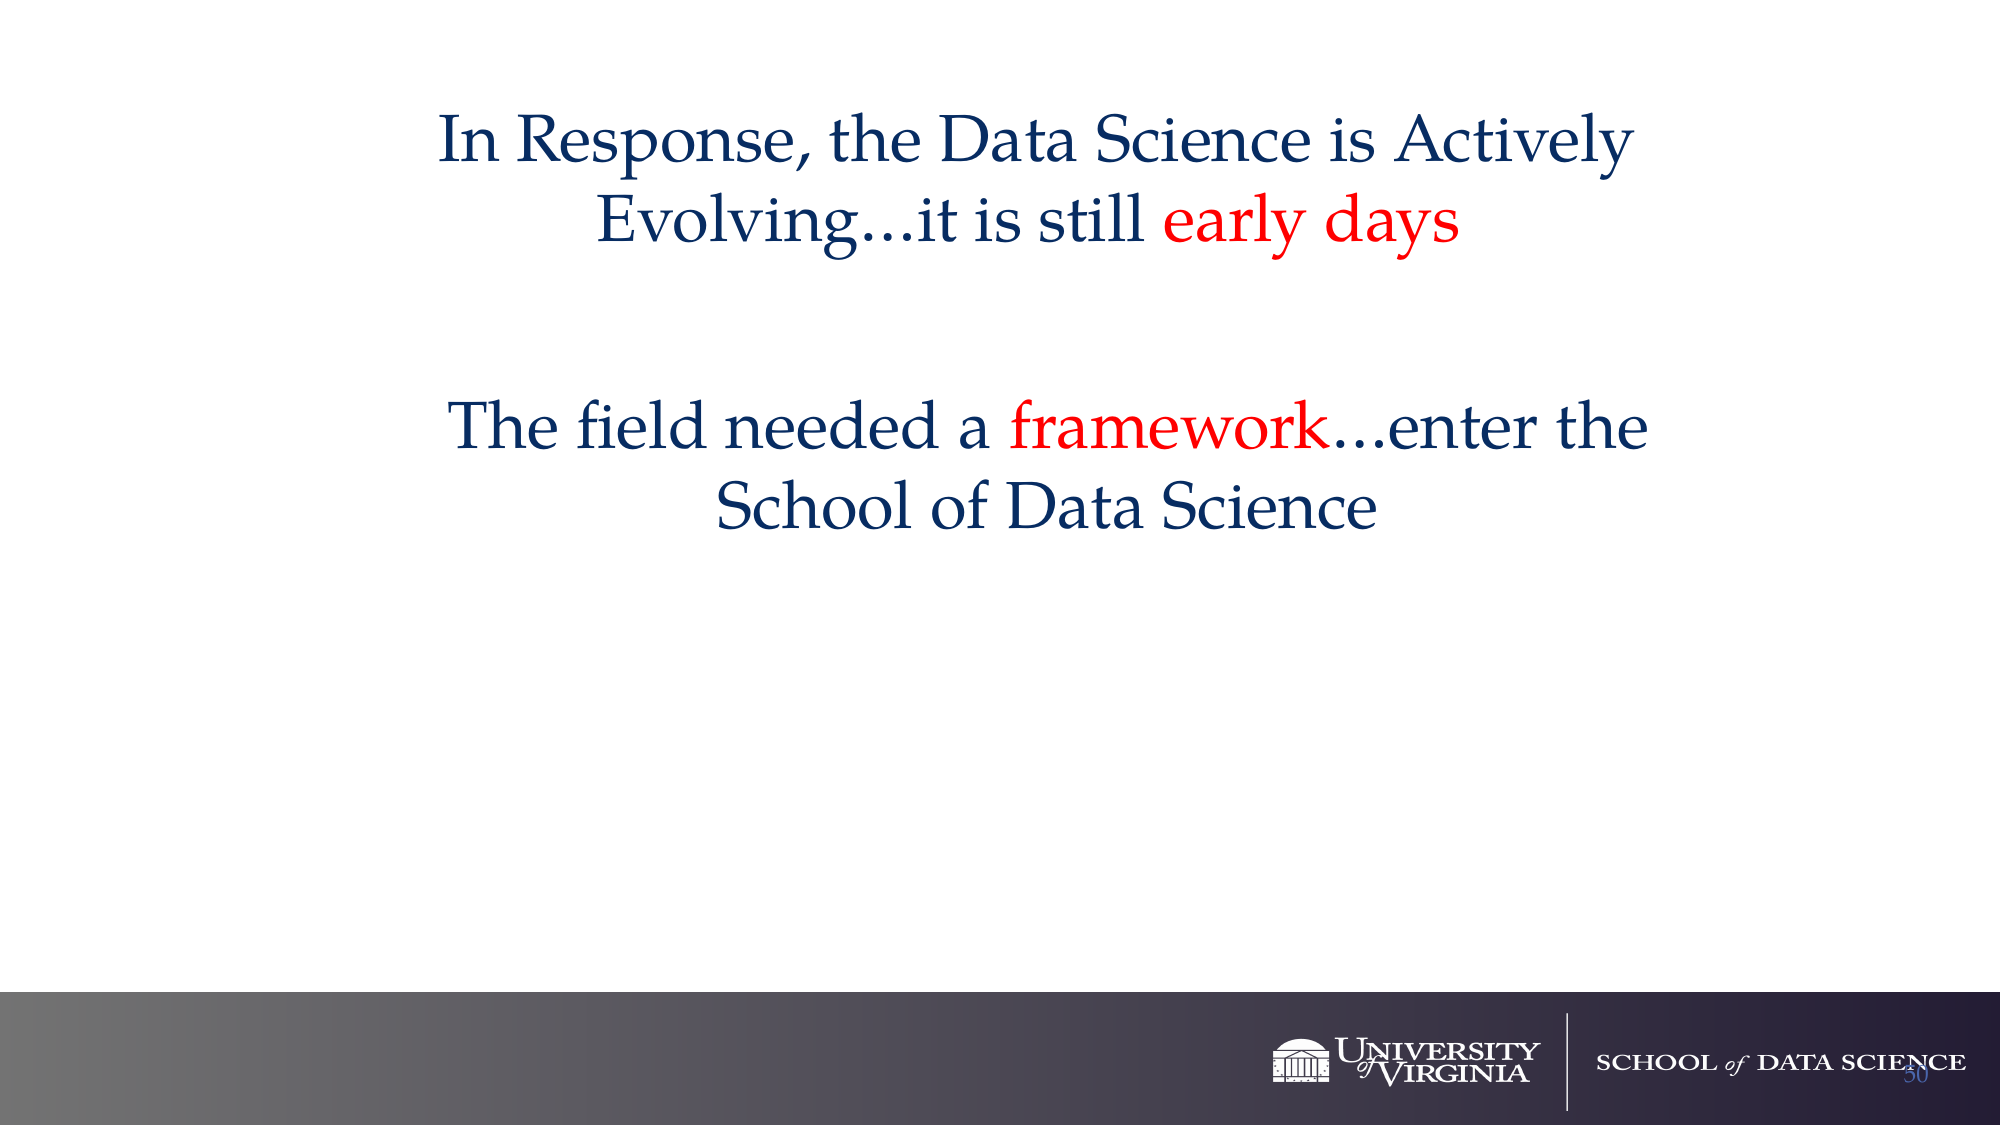

In Response, the Data Science is Actively Evolving…it is still early days
The field needed a framework…enter the School of Data Science
50